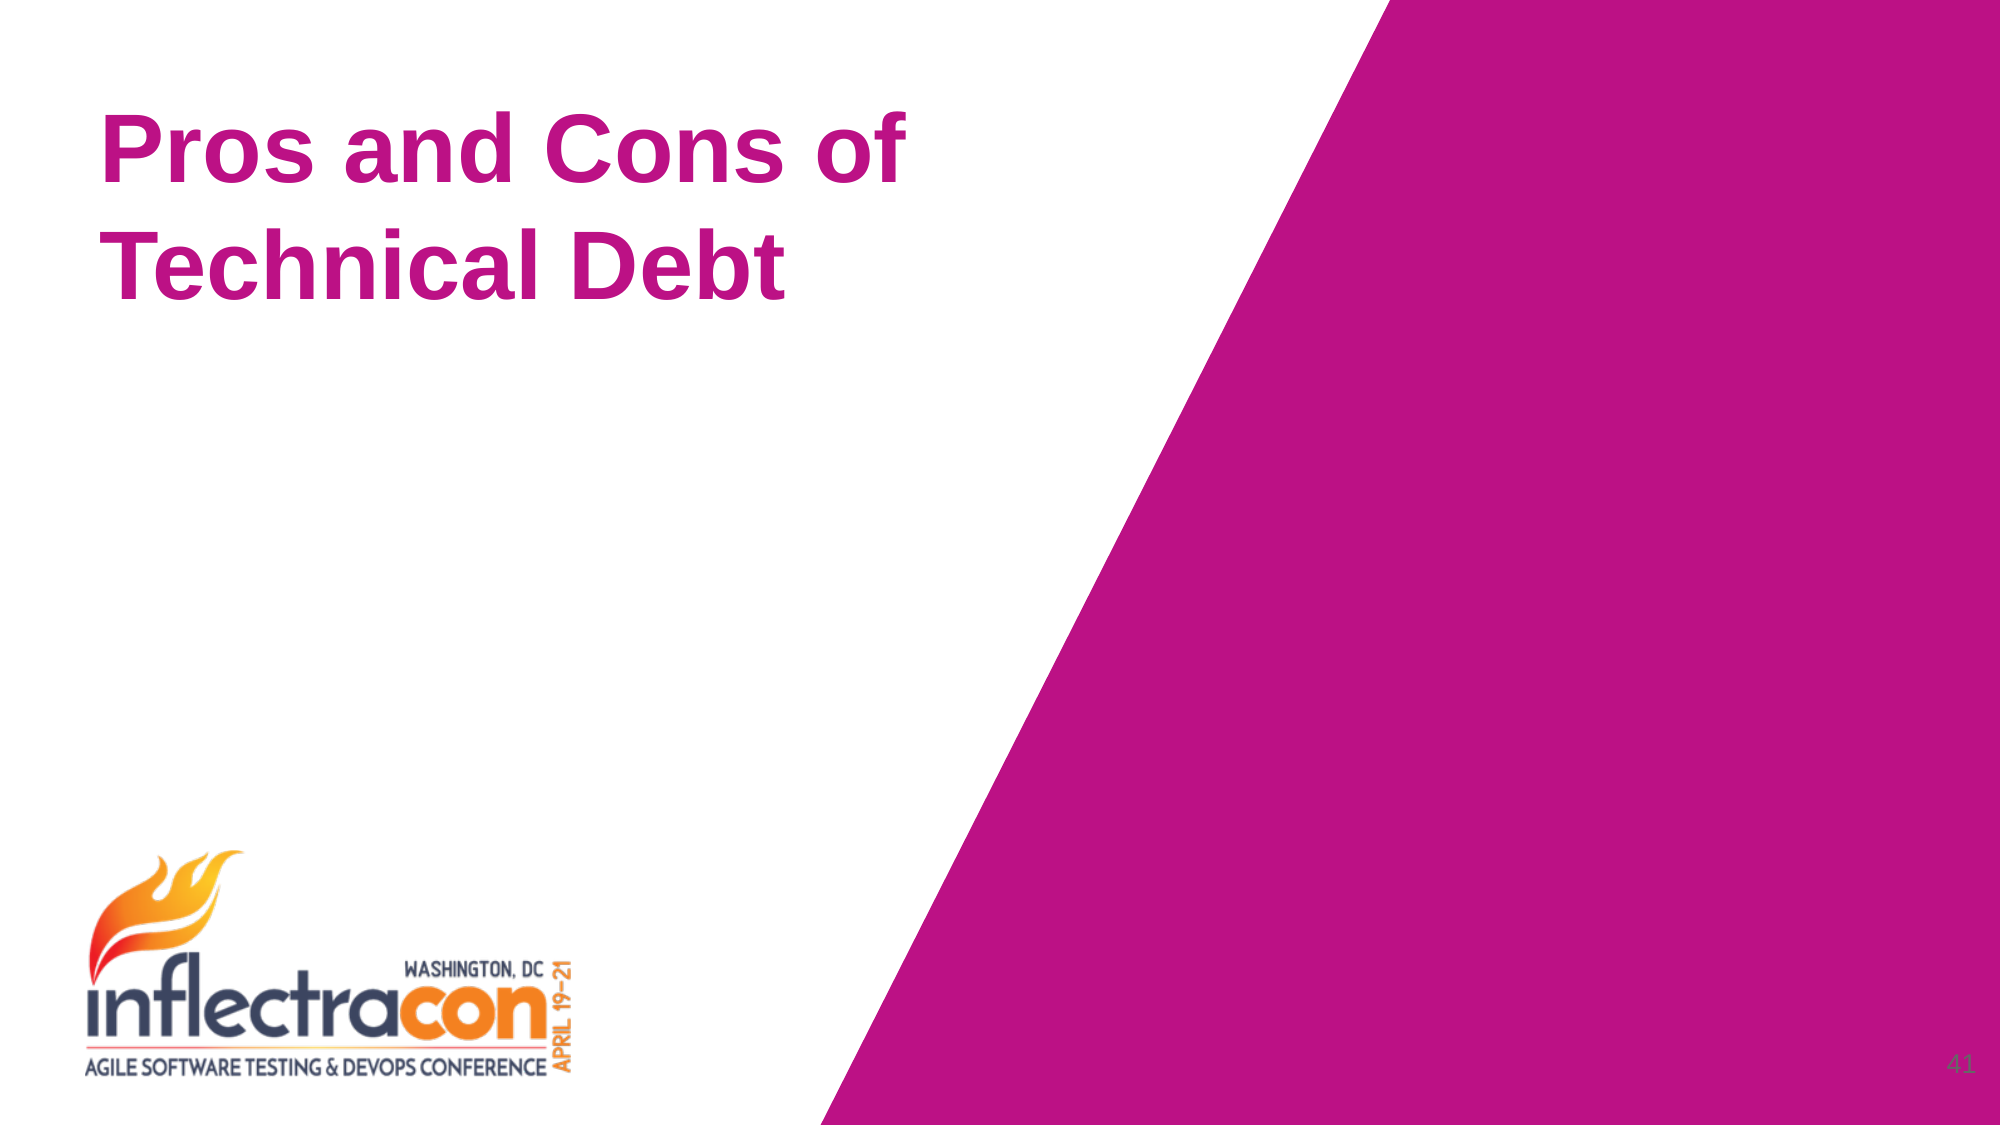

# Pros and Cons of Technical Debt
41